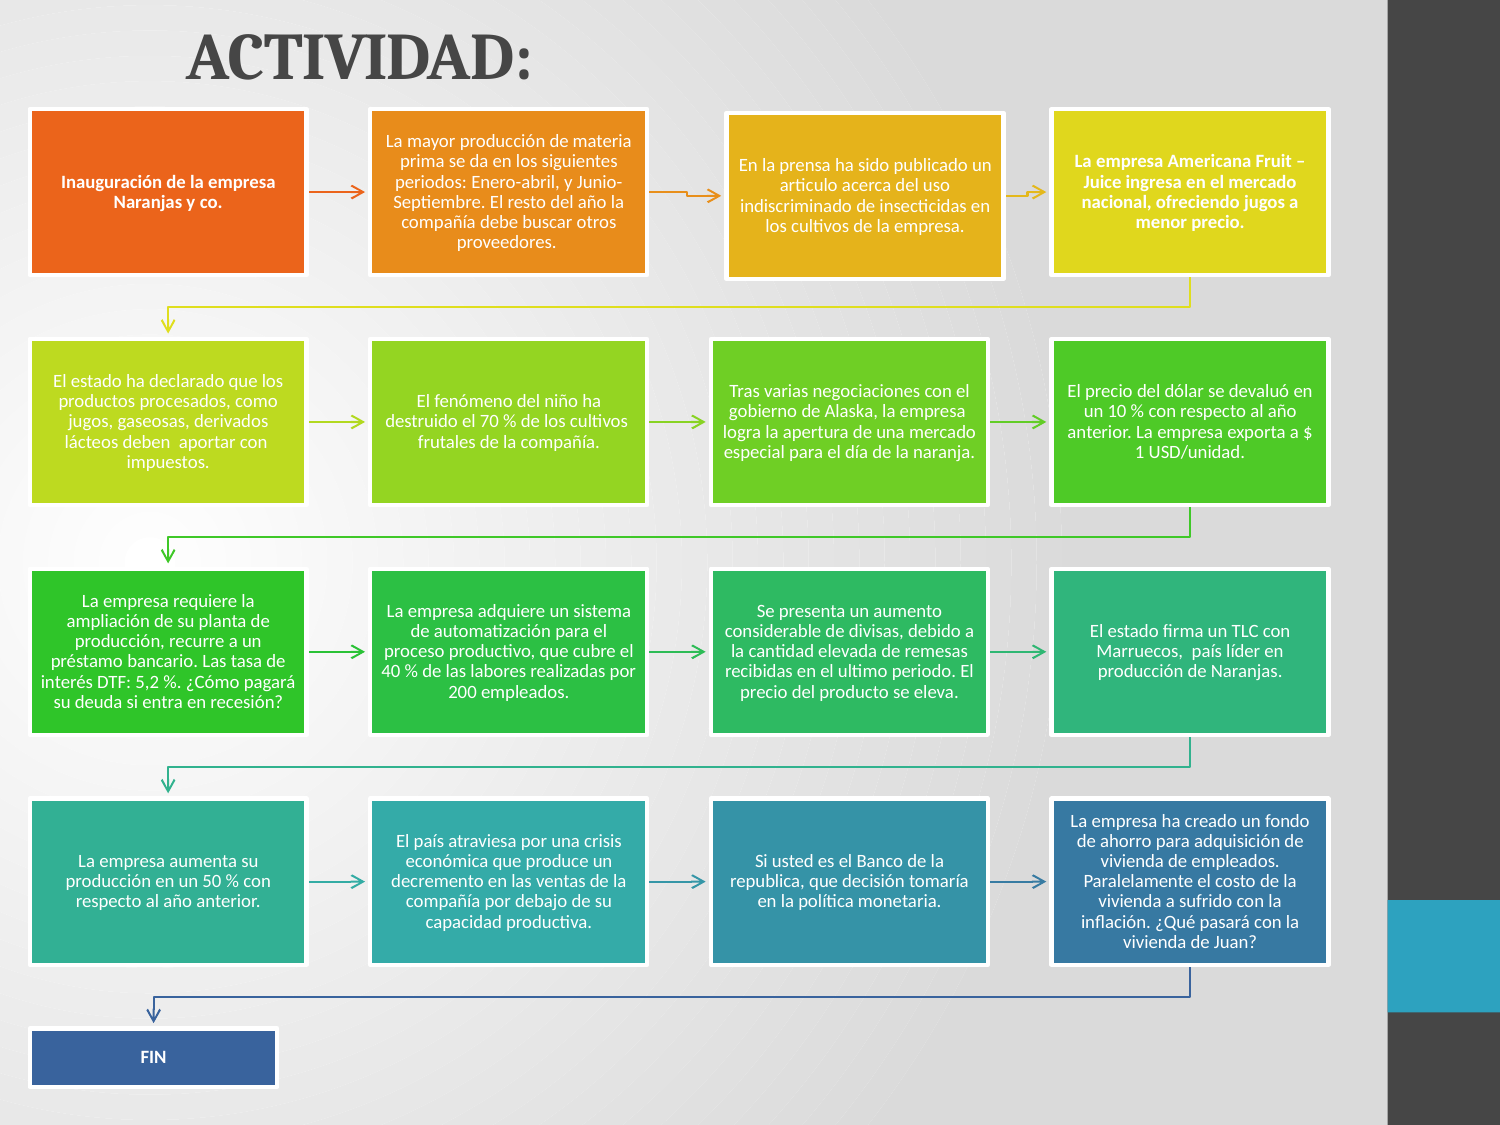

# ACTIVIDAD:

Inauguración de la empresa Naranjas y co.

La mayor producción de materia prima se da en los siguientes periodos: Enero-abril, y Junio- Septiembre. El resto del año la compañía debe buscar otros proveedores.

En la prensa ha sido publicado un articulo acerca del uso indiscriminado de insecticidas en los cultivos de la empresa.

La empresa Americana Fruit – Juice ingresa en el mercado nacional, ofreciendo jugos a menor precio.

El estado ha declarado que los productos procesados, como jugos, gaseosas, derivados lácteos deben  aportar con  impuestos.

El fenómeno del niño ha destruido el 70 % de los cultivos  frutales de la compañía.

Tras varias negociaciones con el gobierno de Alaska, la empresa  logra la apertura de una mercado especial para el día de la naranja.

El precio del dólar se devaluó en un 10 % con respecto al año anterior. La empresa exporta a $ 1 USD/unidad.

La empresa requiere la ampliación de su planta de producción, recurre a un préstamo bancario. Las tasa de interés DTF: 5,2 %. ¿Cómo pagará su deuda si entra en recesión?

La empresa adquiere un sistema de automatización para el proceso productivo, que cubre el 40 % de las labores realizadas por 200 empleados.

Se presenta un aumento considerable de divisas, debido a la cantidad elevada de remesas recibidas en el ultimo periodo. El precio del producto se eleva.

El estado firma un TLC con Marruecos,  país líder en producción de Naranjas.

La empresa aumenta su producción en un 50 % con respecto al año anterior.

El país atraviesa por una crisis económica que produce un decremento en las ventas de la compañía por debajo de su capacidad productiva.

Si usted es el Banco de la republica, que decisión tomaría en la política monetaria.

La empresa ha creado un fondo de ahorro para adquisición de vivienda de empleados. Paralelamente el costo de la vivienda a sufrido con la inflación. ¿Qué pasará con la vivienda de Juan?
FIN